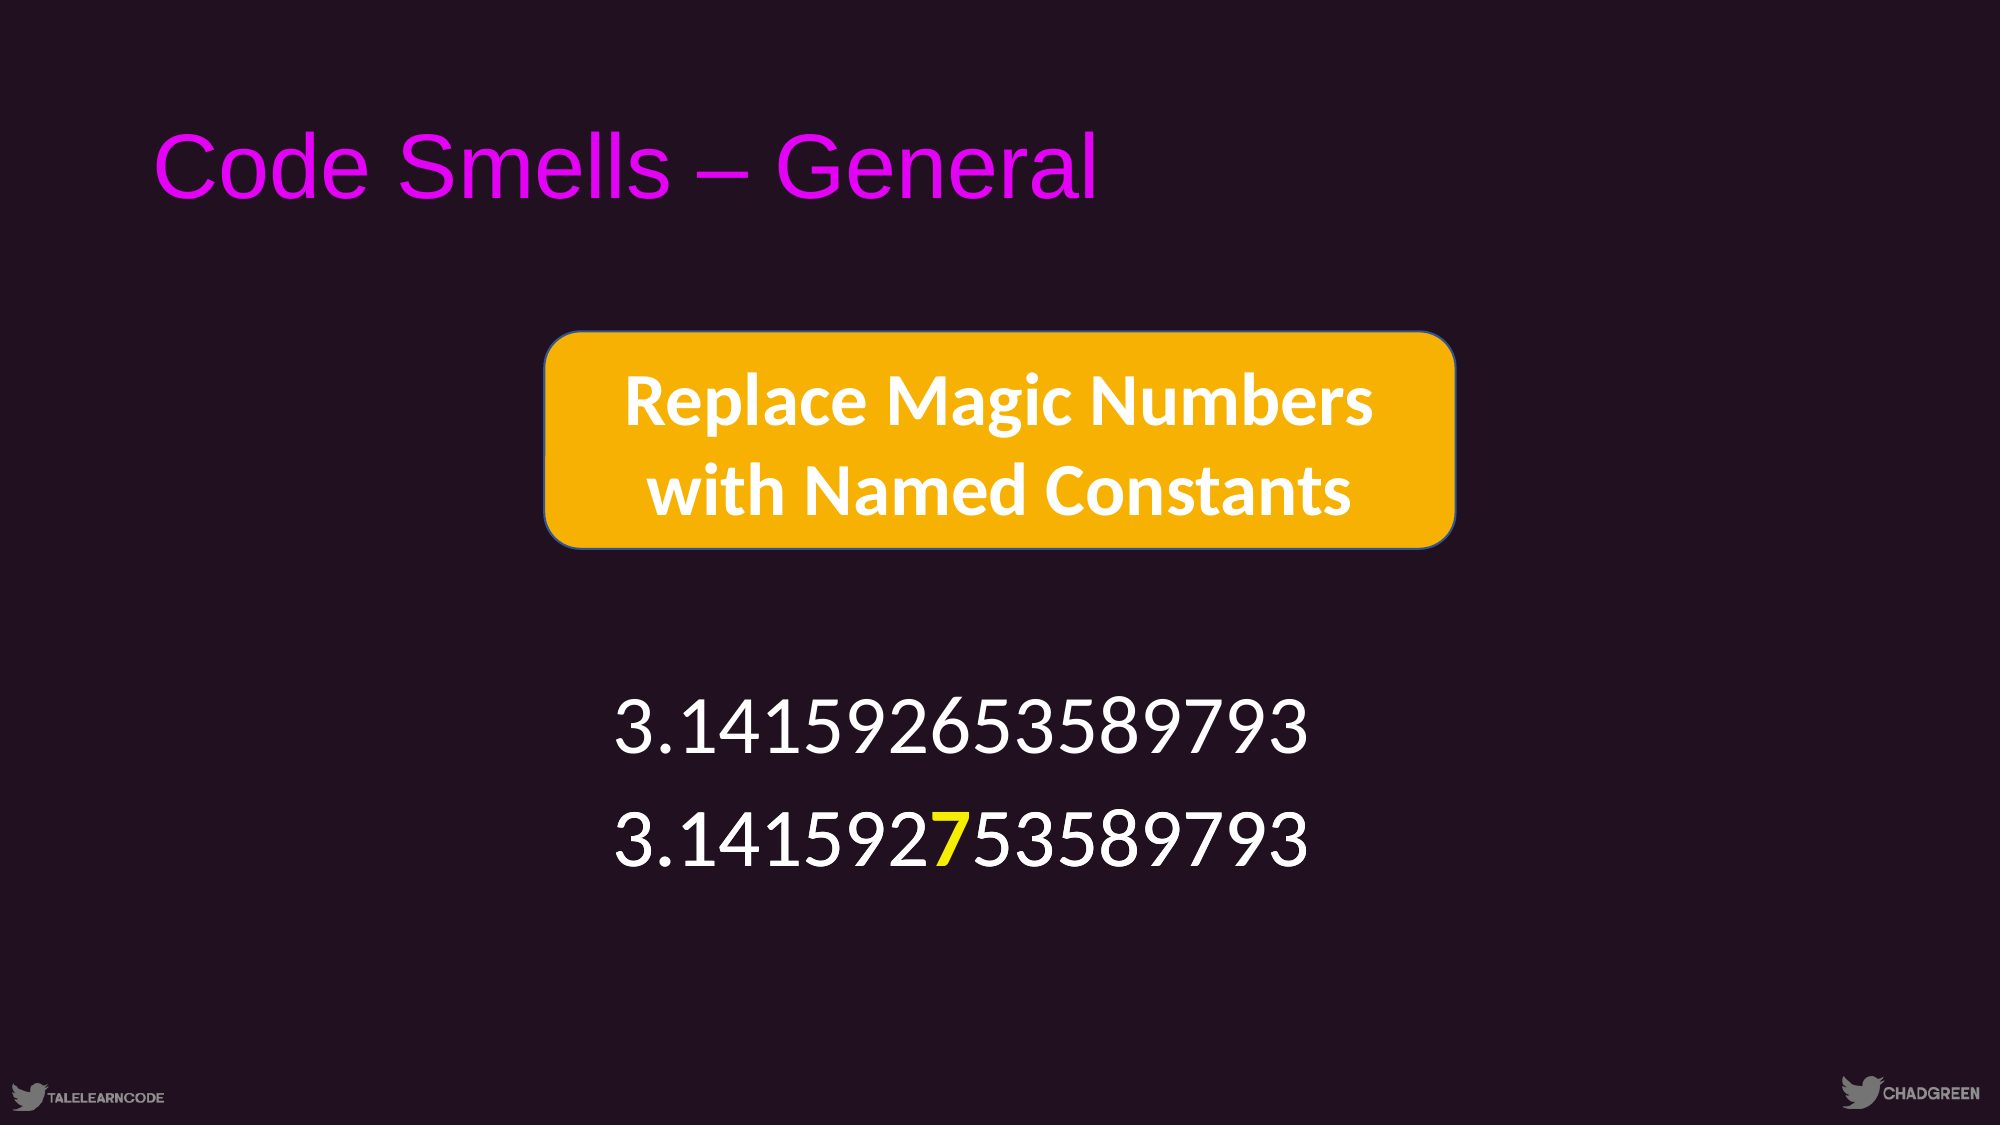

# Code Smells – General
Replace Magic Numbers with Named Constants
3.141592653589793
3.141592753589793
3.141592753589793